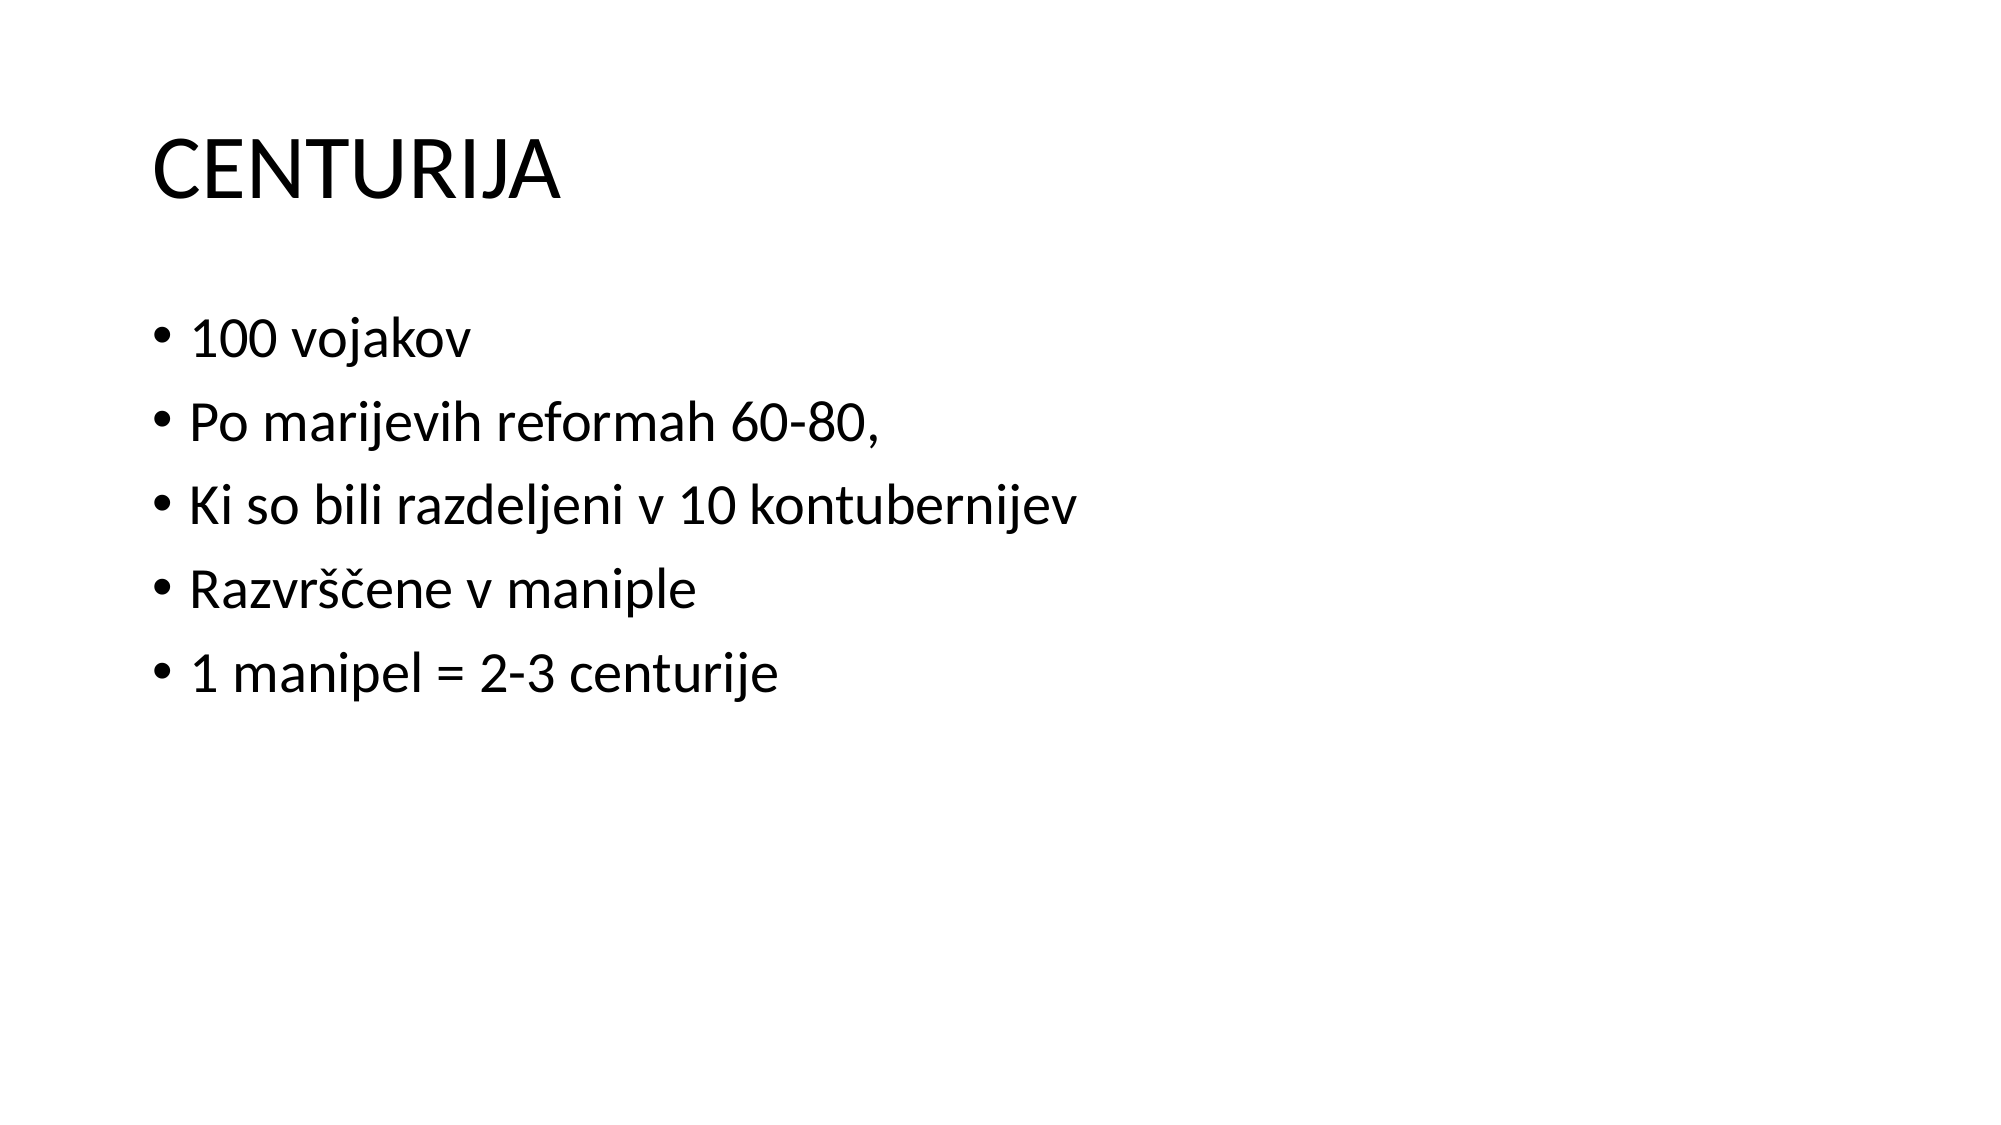

# CENTURIJA
100 vojakov
Po marijevih reformah 60-80,
Ki so bili razdeljeni v 10 kontubernijev
Razvrščene v maniple
1 manipel = 2-3 centurije